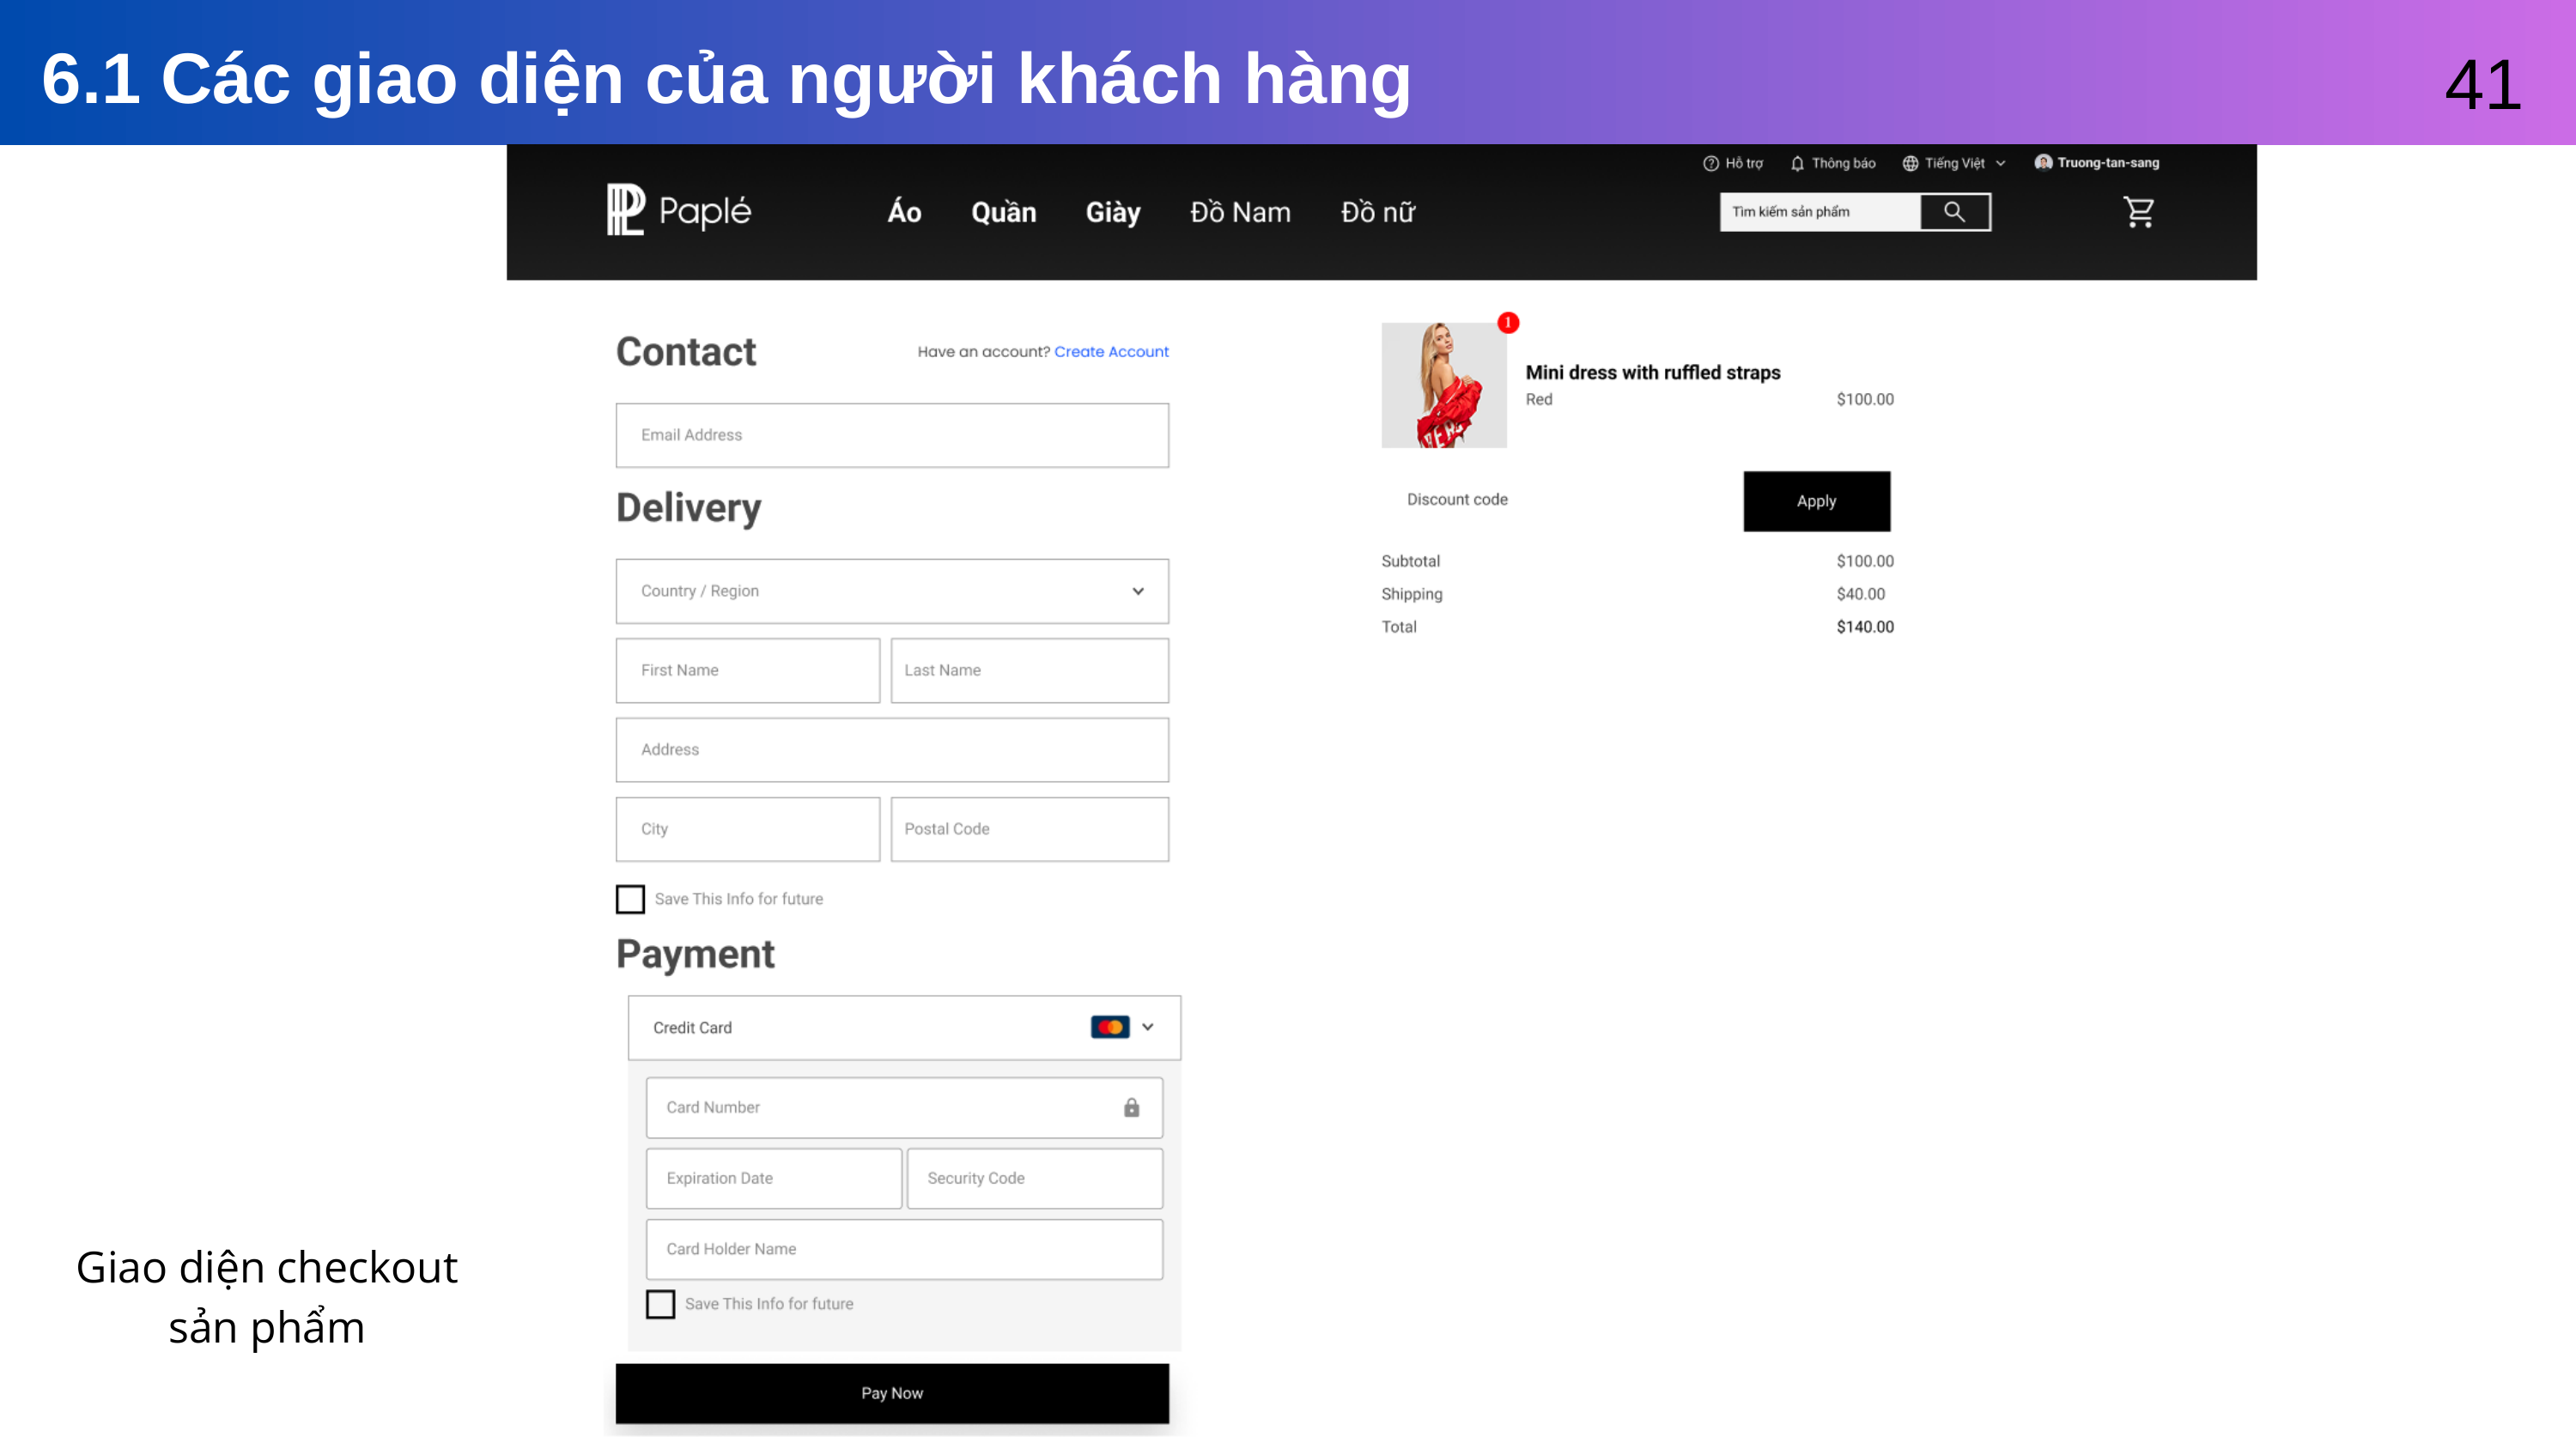

41
6.1 Các giao diện của người khách hàng

Giao diện checkout sản phẩm